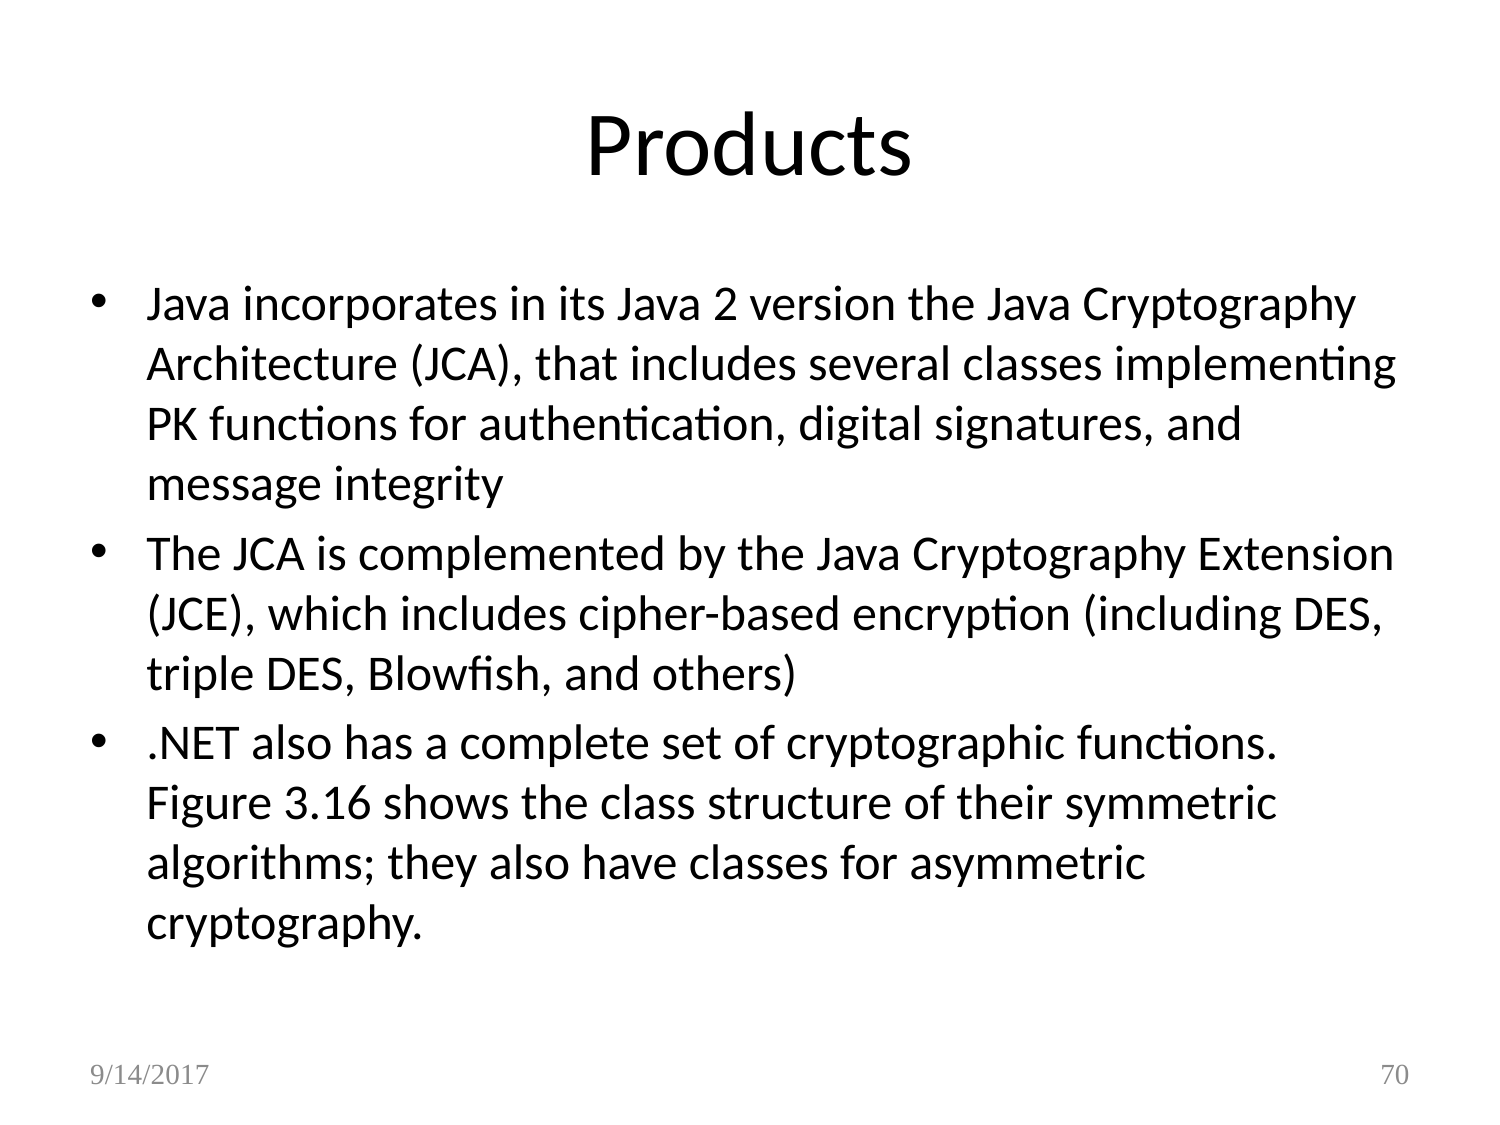

Products
Java incorporates in its Java 2 version the Java Cryptography Architecture (JCA), that includes several classes implementing PK functions for authentication, digital signatures, and message integrity
The JCA is complemented by the Java Cryptography Extension (JCE), which includes cipher-based encryption (including DES, triple DES, Blowfish, and others)
.NET also has a complete set of cryptographic functions. Figure 3.16 shows the class structure of their symmetric algorithms; they also have classes for asymmetric cryptography.

9/14/2017
70